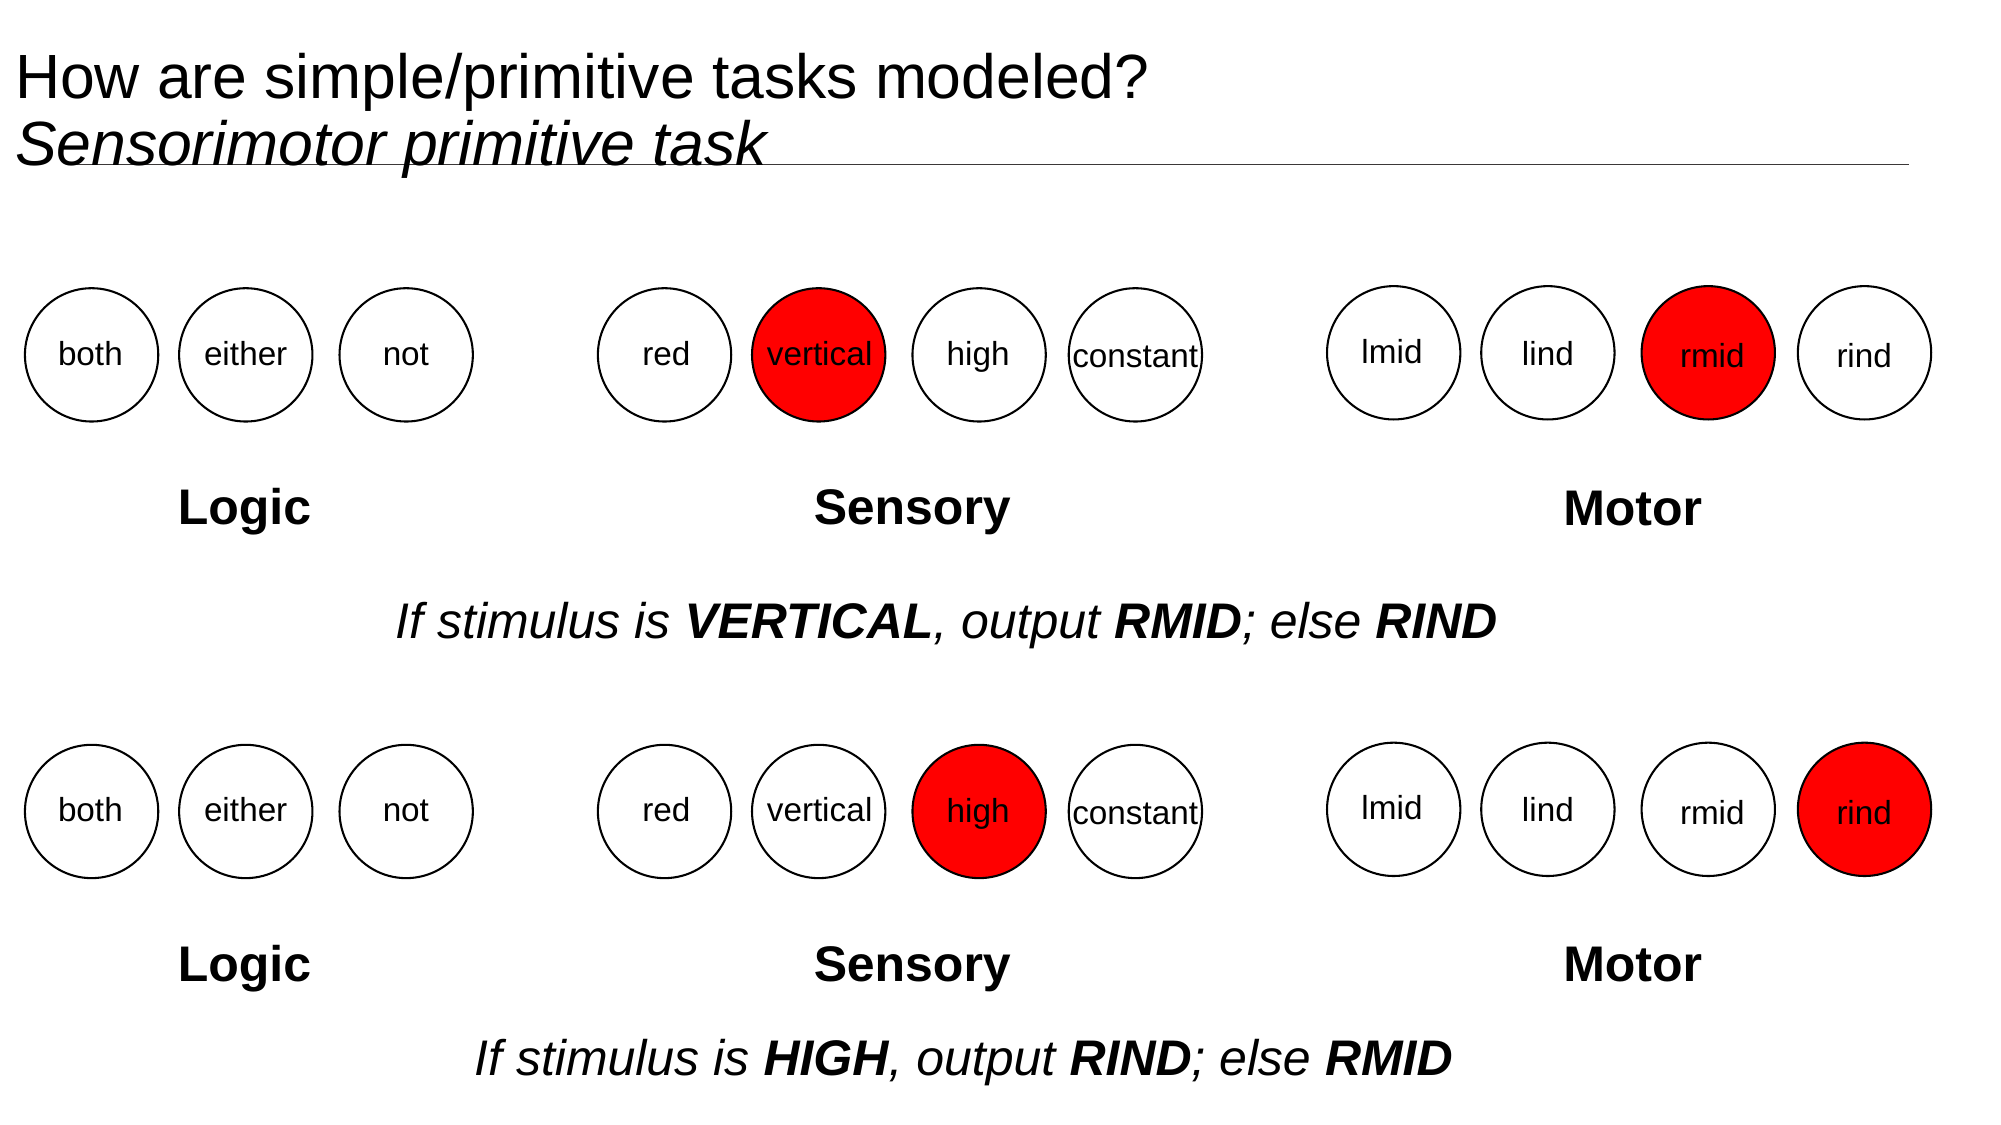

# How are simple/primitive tasks modeled? Sensorimotor primitive task

lmid
both
either
not
red
vertical
lind
high
constant
rmid
rind
Logic
Sensory
Motor
If stimulus is VERTICAL, output RMID; else RIND

lmid
both
either
not
red
vertical
lind
high
constant
rmid
rind
Logic
Sensory
Motor
If stimulus is HIGH, output RIND; else RMID